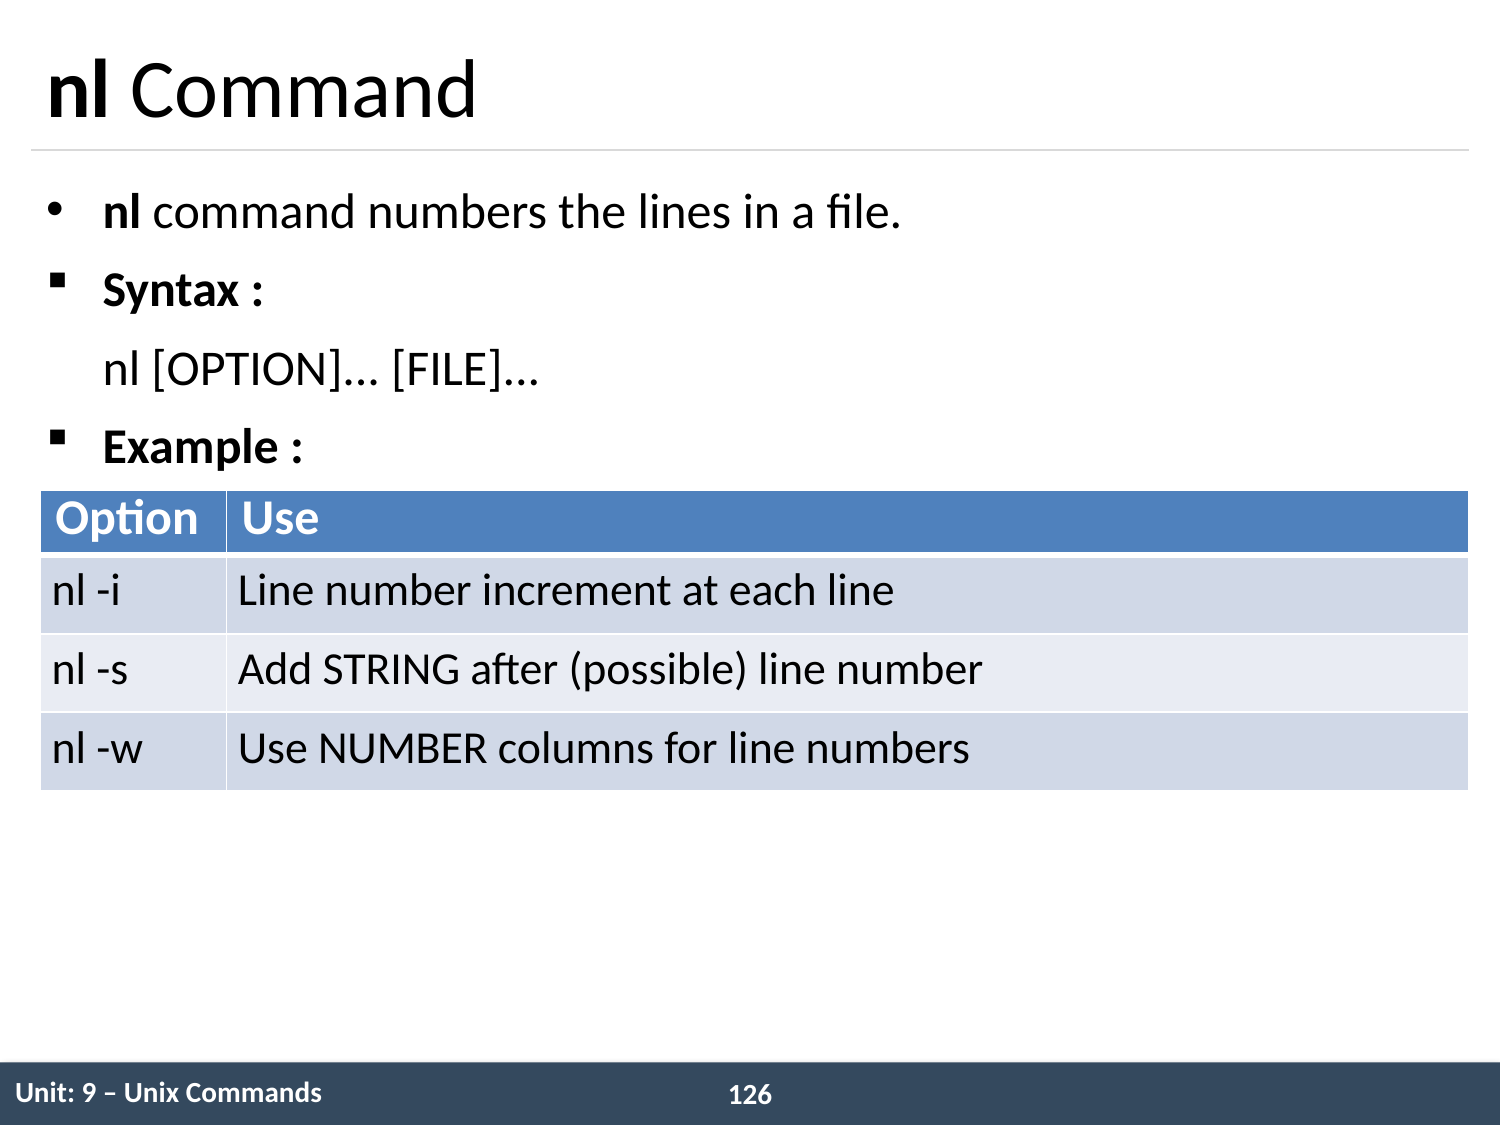

# nl Command
nl command numbers the lines in a file.
Syntax :
     nl [OPTION]... [FILE]...
Example :

| Option | Use |
| --- | --- |
| nl -i | Line number increment at each line |
| nl -s | Add STRING after (possible) line number |
| nl -w | Use NUMBER columns for line numbers |